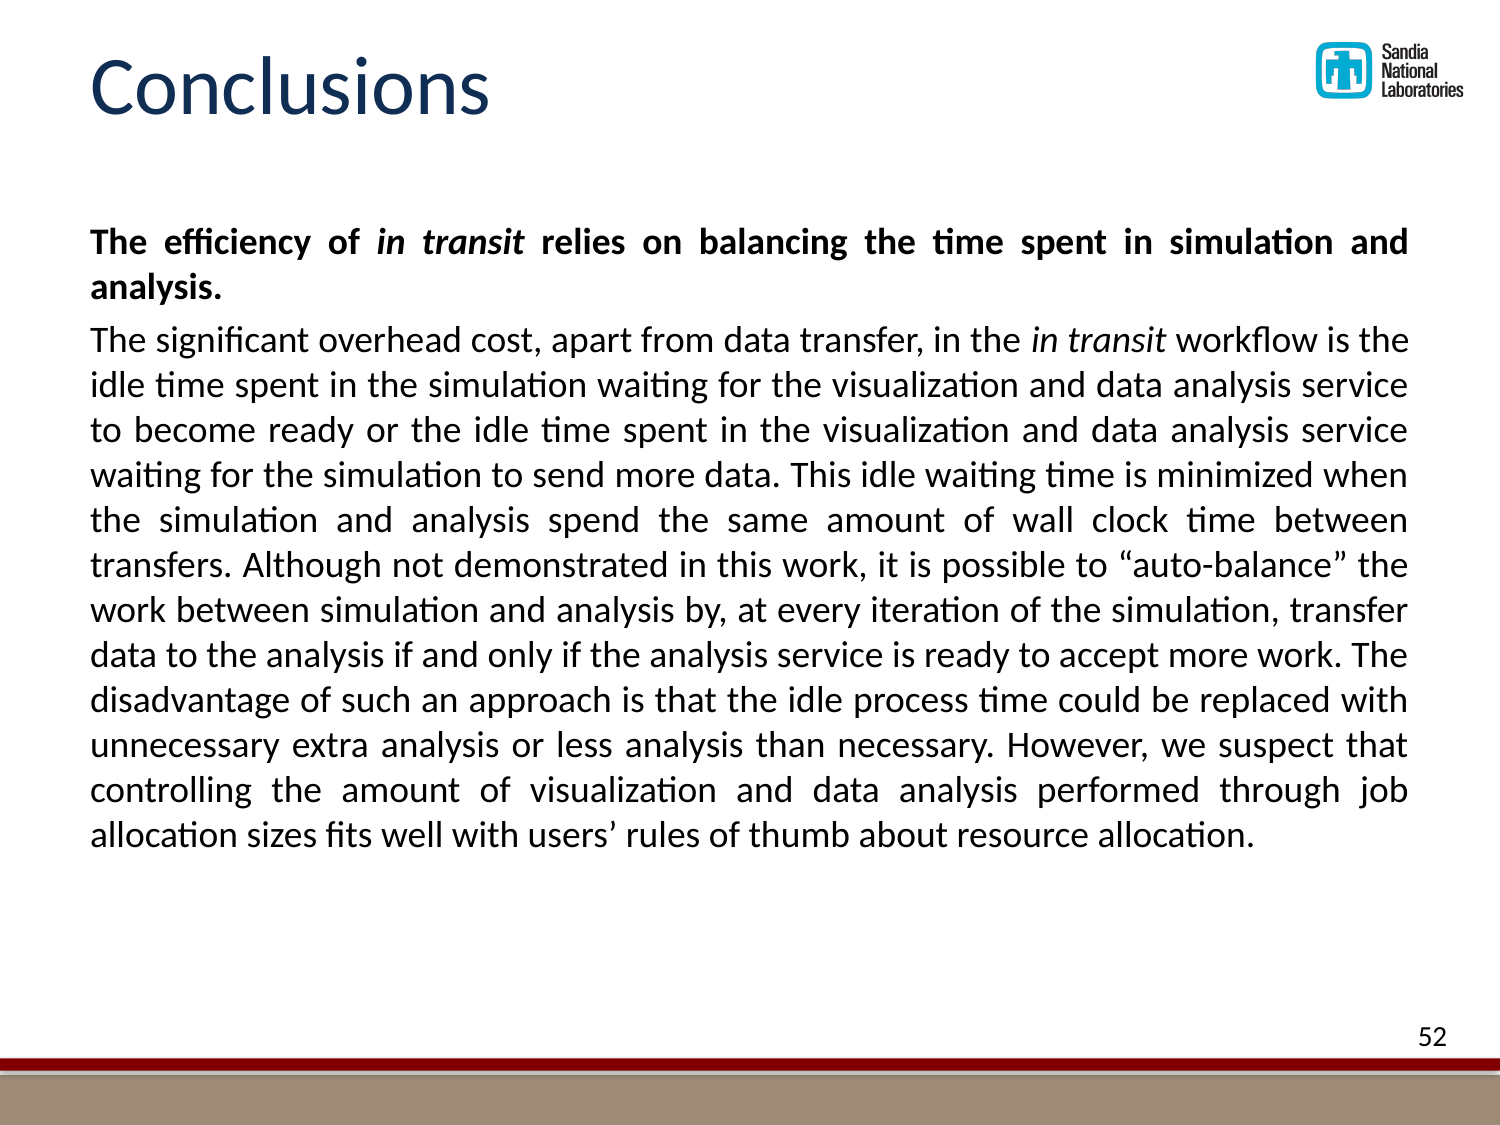

# Conclusions
The efficiency of in transit relies on balancing the time spent in simulation and analysis.
The significant overhead cost, apart from data transfer, in the in transit workflow is the idle time spent in the simulation waiting for the visualization and data analysis service to become ready or the idle time spent in the visualization and data analysis service waiting for the simulation to send more data. This idle waiting time is minimized when the simulation and analysis spend the same amount of wall clock time between transfers. Although not demonstrated in this work, it is possible to “auto-balance” the work between simulation and analysis by, at every iteration of the simulation, transfer data to the analysis if and only if the analysis service is ready to accept more work. The disadvantage of such an approach is that the idle process time could be replaced with unnecessary extra analysis or less analysis than necessary. However, we suspect that controlling the amount of visualization and data analysis performed through job allocation sizes fits well with users’ rules of thumb about resource allocation.
52